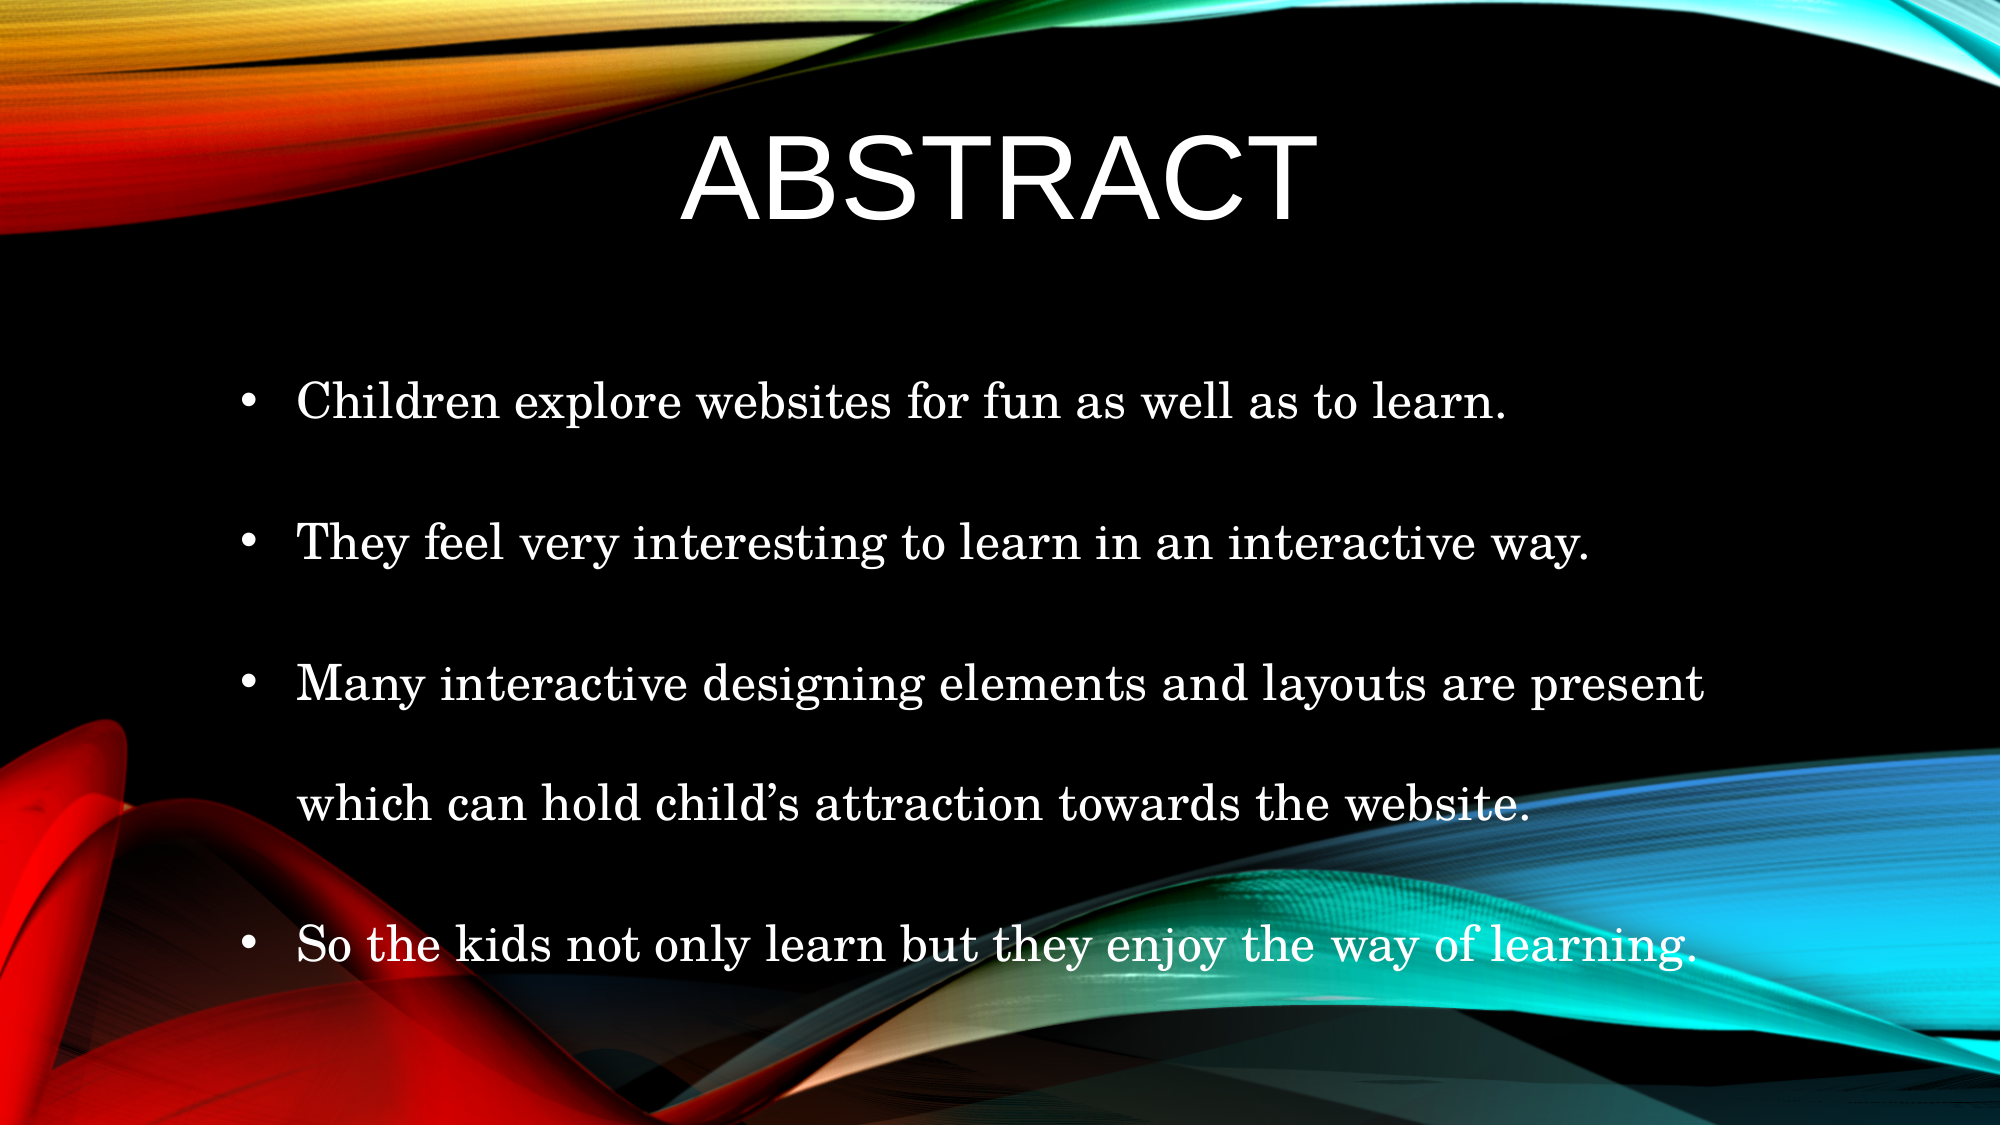

# Abstract
Children explore websites for fun as well as to learn.
They feel very interesting to learn in an interactive way.
Many interactive designing elements and layouts are present which can hold child’s attraction towards the website.
So the kids not only learn but they enjoy the way of learning.